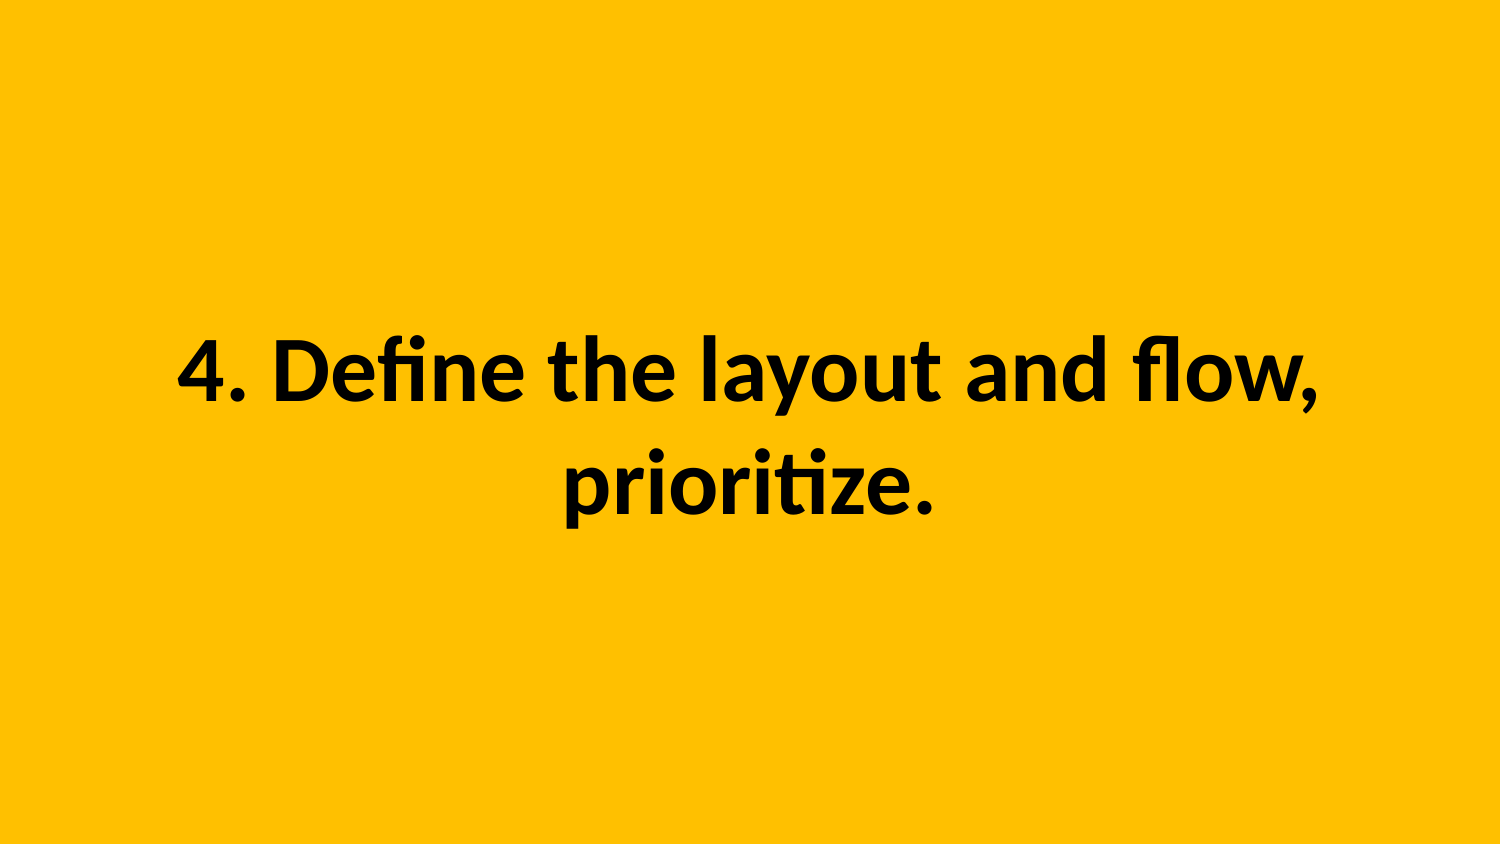

4. Define the layout and flow, prioritize.